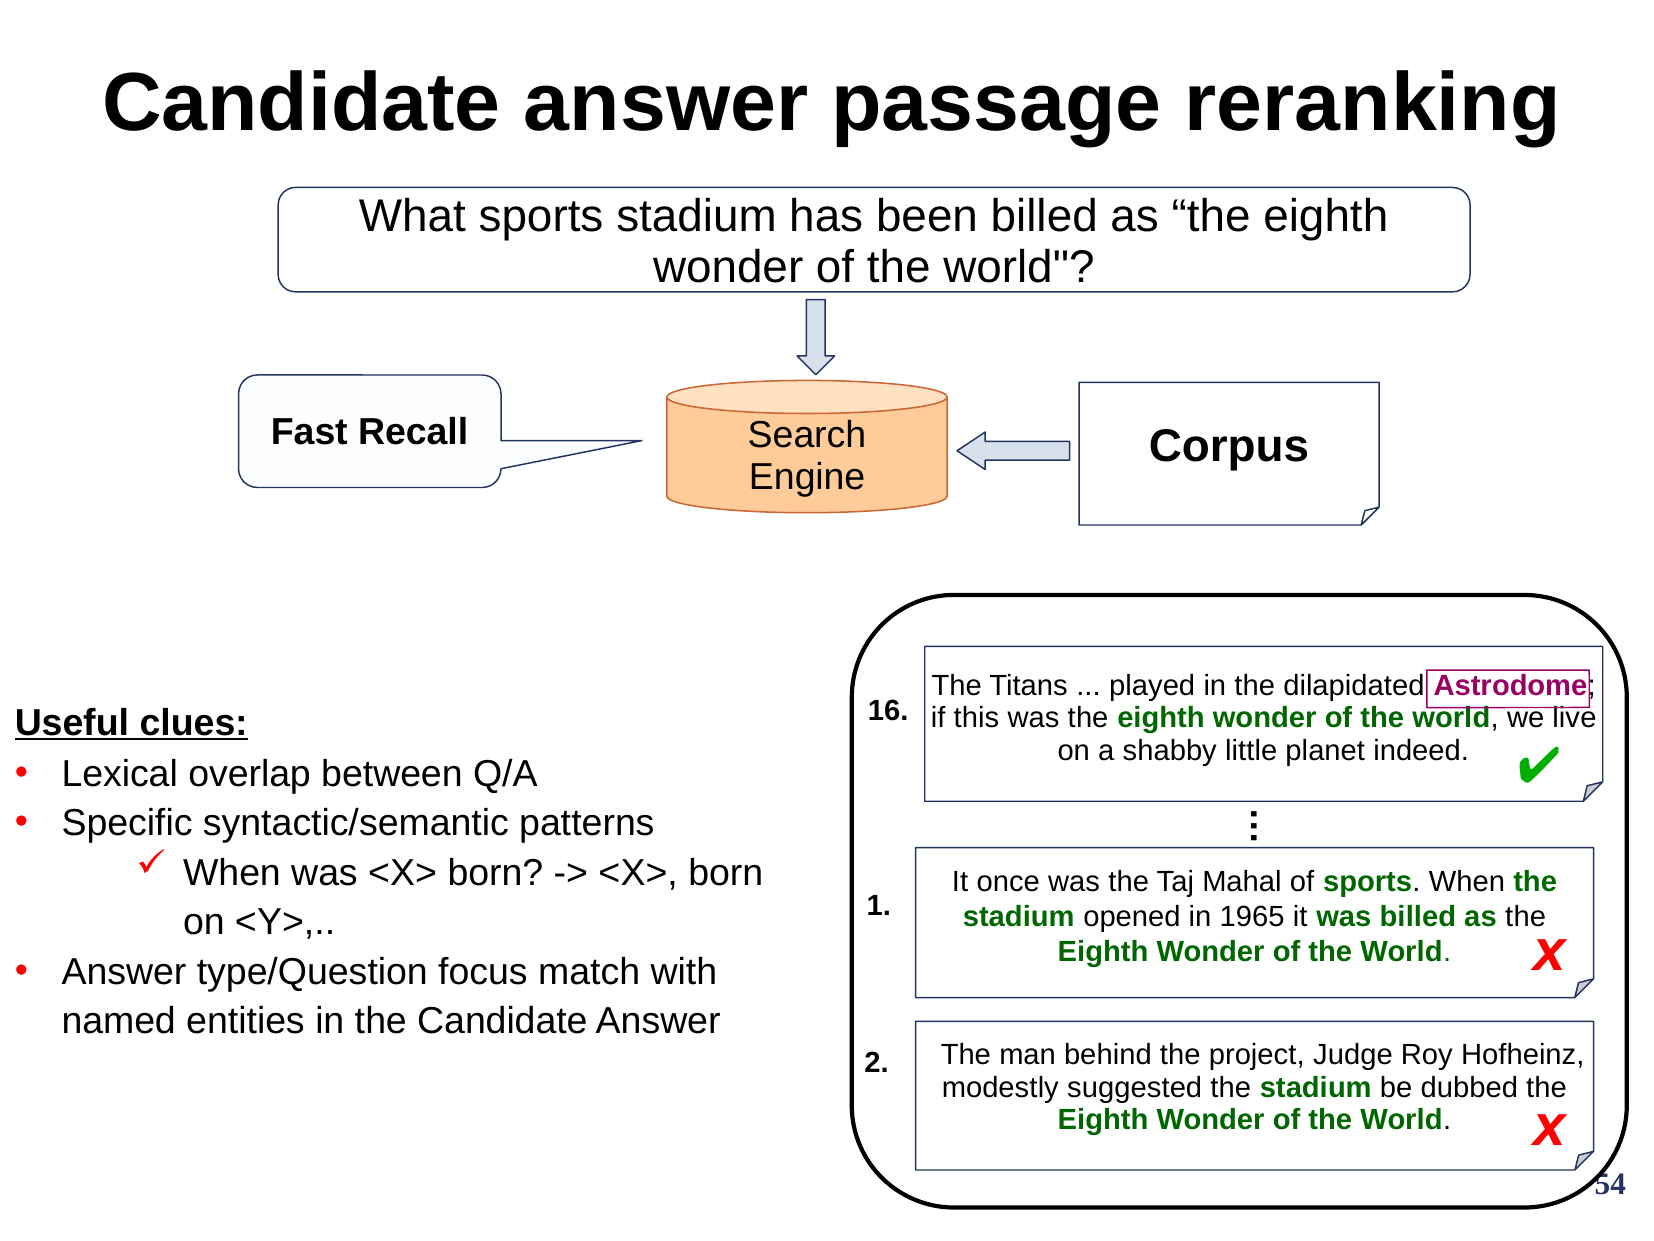

# Candidate answer passage reranking
What sports stadium has been billed as “the eighth wonder of the world"?

Fast Recall
Search
Engine
Corpus

The Titans ... played in the dilapidated Astrodome; if this was the eighth wonder of the world, we live on a shabby little planet indeed.

16.
✔
Useful clues:
Lexical overlap between Q/A
Specific syntactic/semantic patterns
When was <X> born? -> <X>, born on <Y>,..
Answer type/Question focus match with named entities in the Candidate Answer
…
1.
It once was the Taj Mahal of sports. When the stadium opened in 1965 it was billed as the Eighth Wonder of the World.
x
The man behind the project, Judge Roy Hofheinz, modestly suggested the stadium be dubbed the Eighth Wonder of the World.
2.
x
54